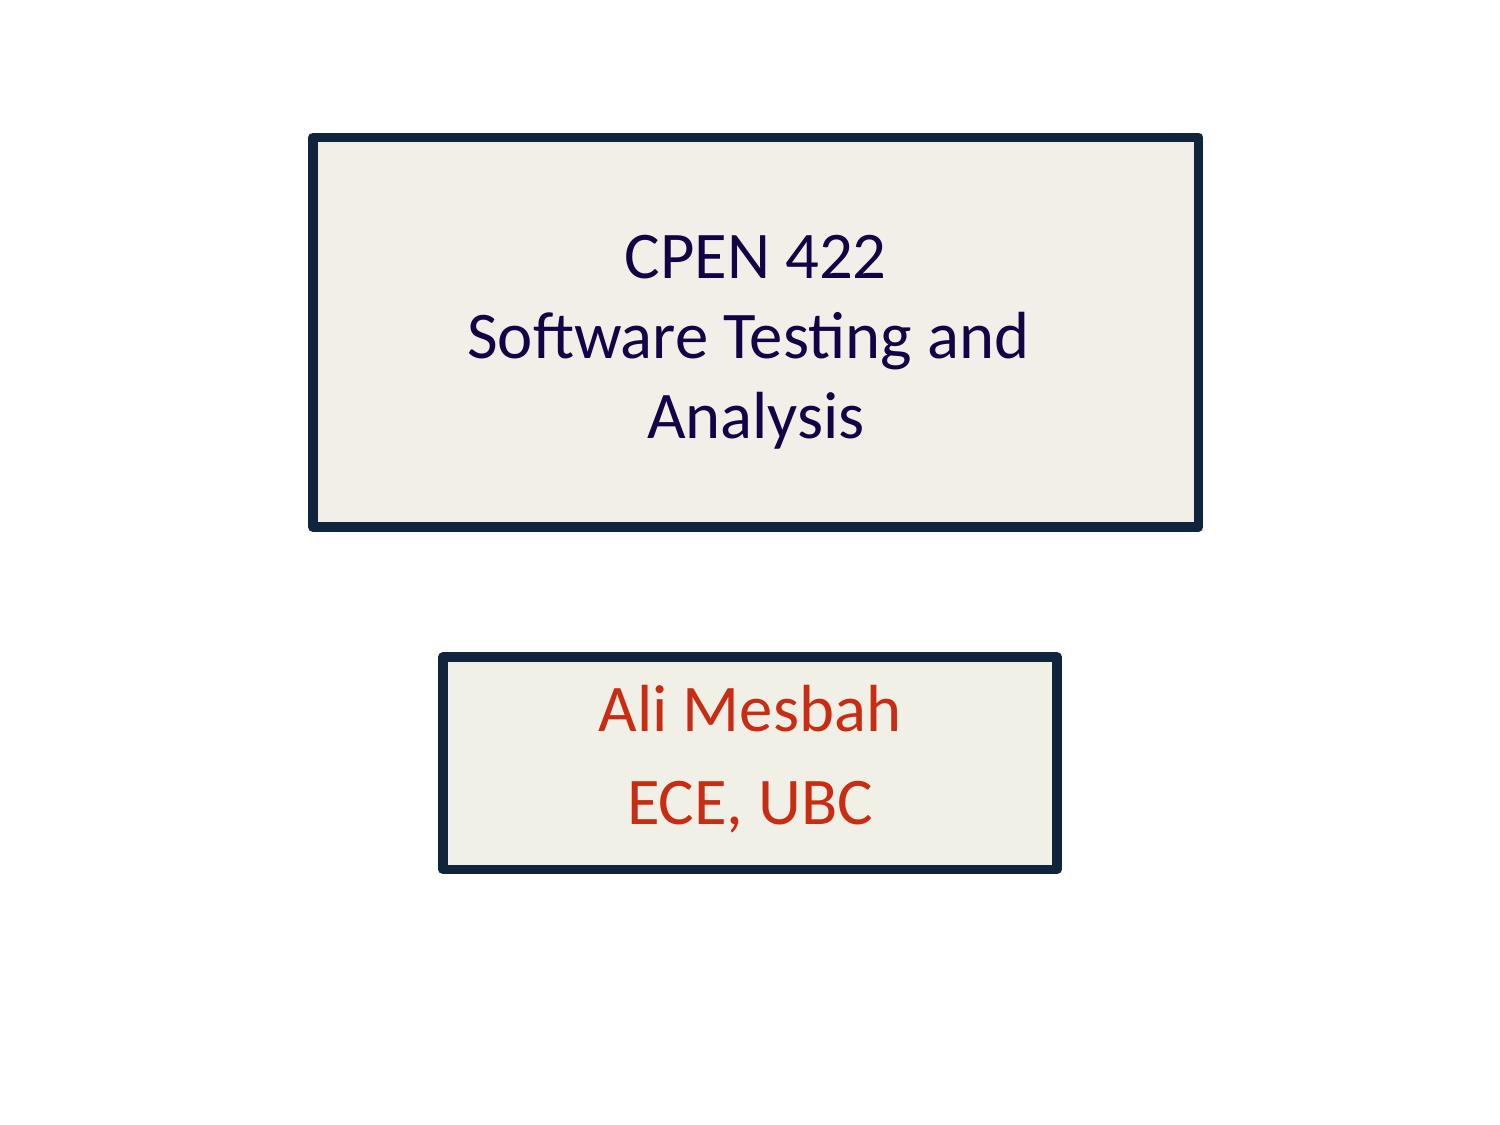

CPEN 422
Software Testing and
Analysis
Ali Mesbah
ECE, UBC